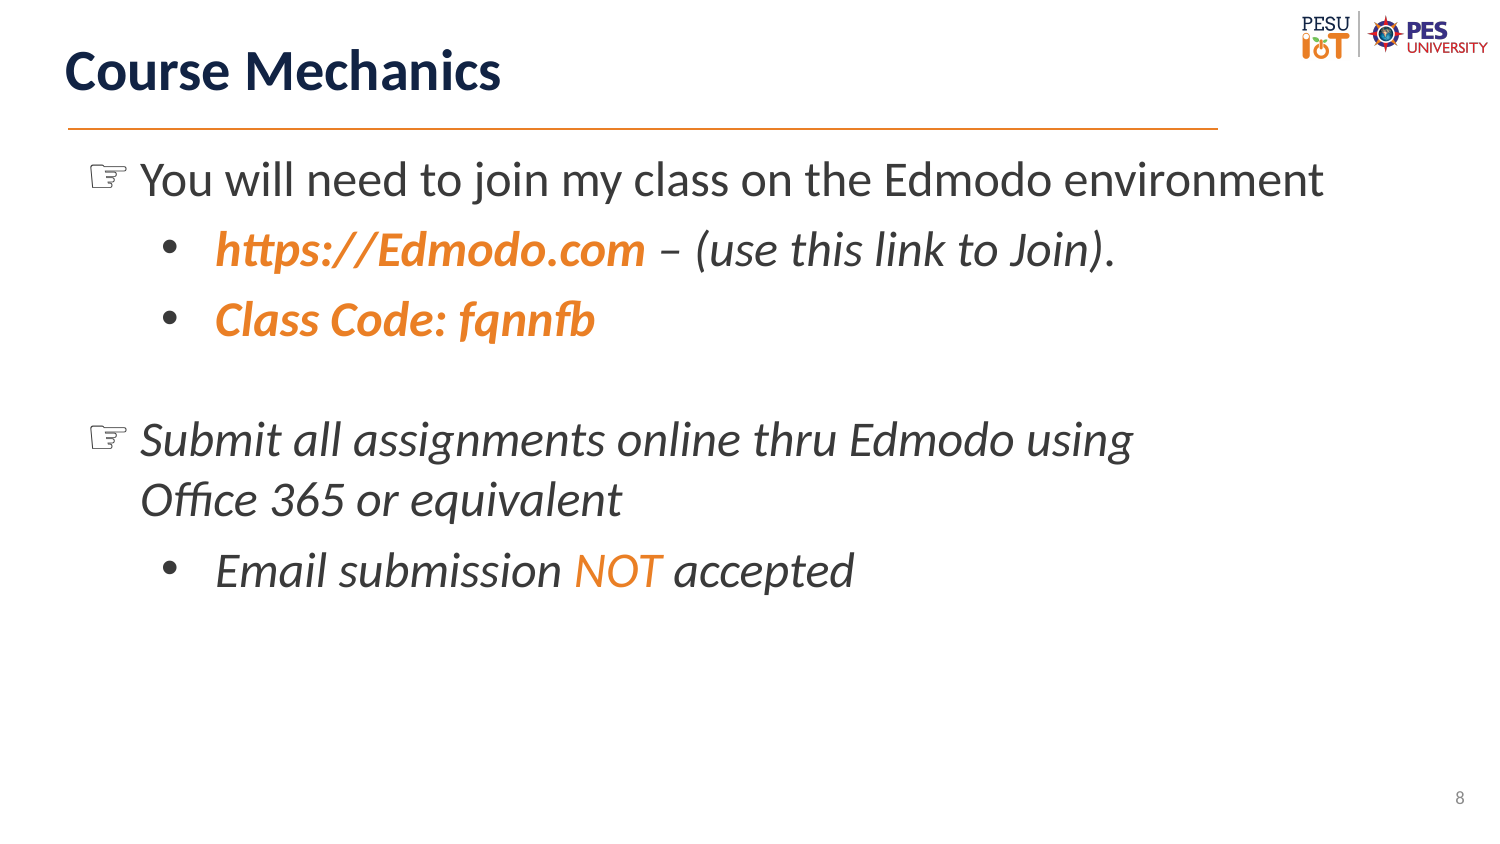

# Course Mechanics
You will need to join my class on the Edmodo environment
https://Edmodo.com – (use this link to Join).
Class Code: fqnnfb
Submit all assignments online thru Edmodo using
Office 365 or equivalent
Email submission NOT accepted
8